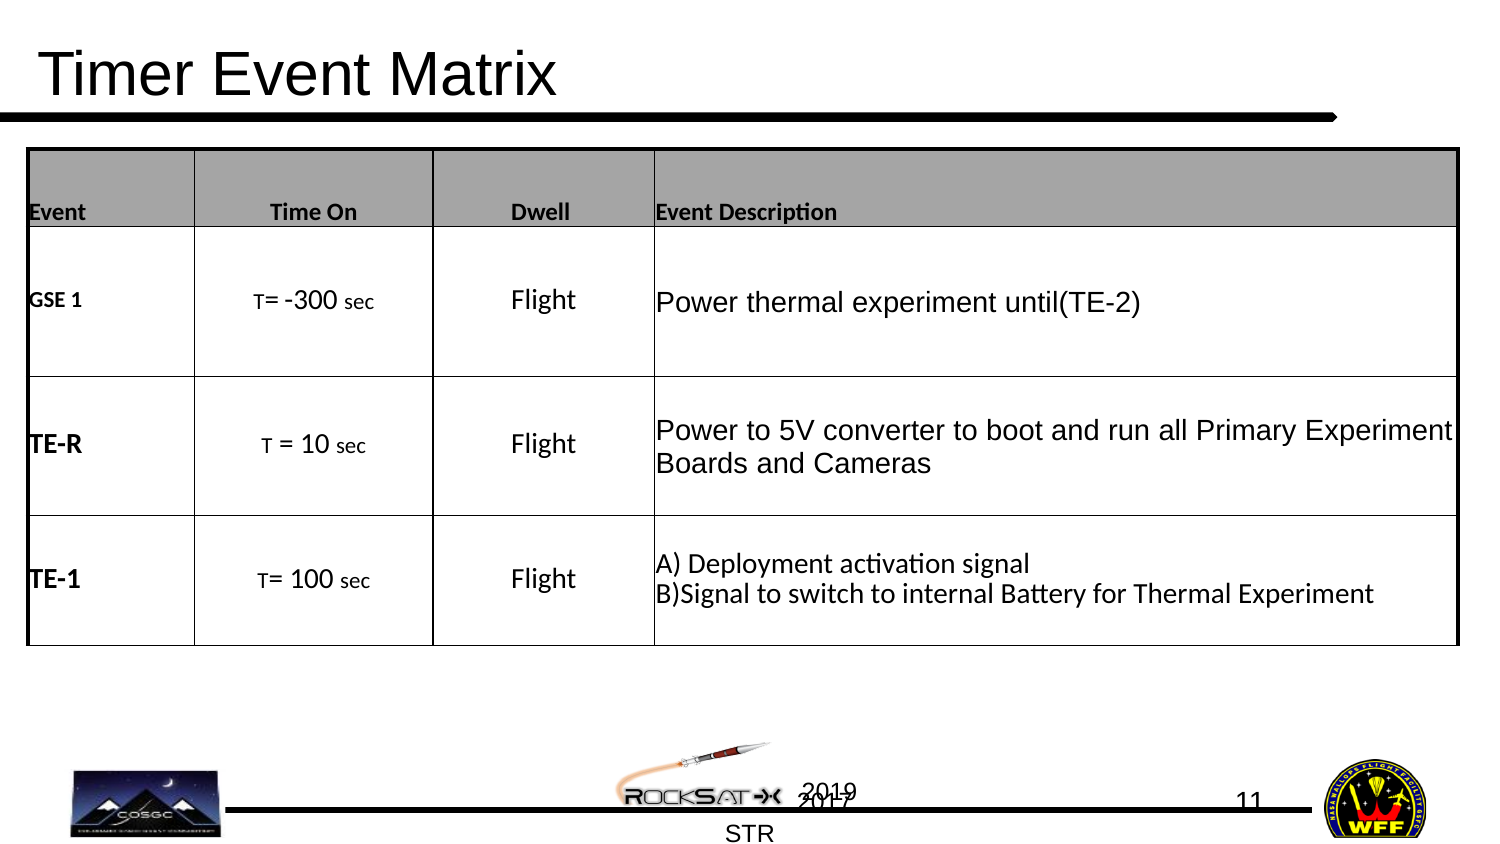

# Timer Event Matrix
| Event | Time On | Dwell | Event Description |
| --- | --- | --- | --- |
| GSE 1 | T= -300 sec | Flight | Power thermal experiment until(TE-2) |
| TE-R | T = 10 sec | Flight | Power to 5V converter to boot and run all Primary Experiment Boards and Cameras |
| TE-1 | T= 100 sec | Flight | A) Deployment activation signal B)Signal to switch to internal Battery for Thermal Experiment |
2019
11